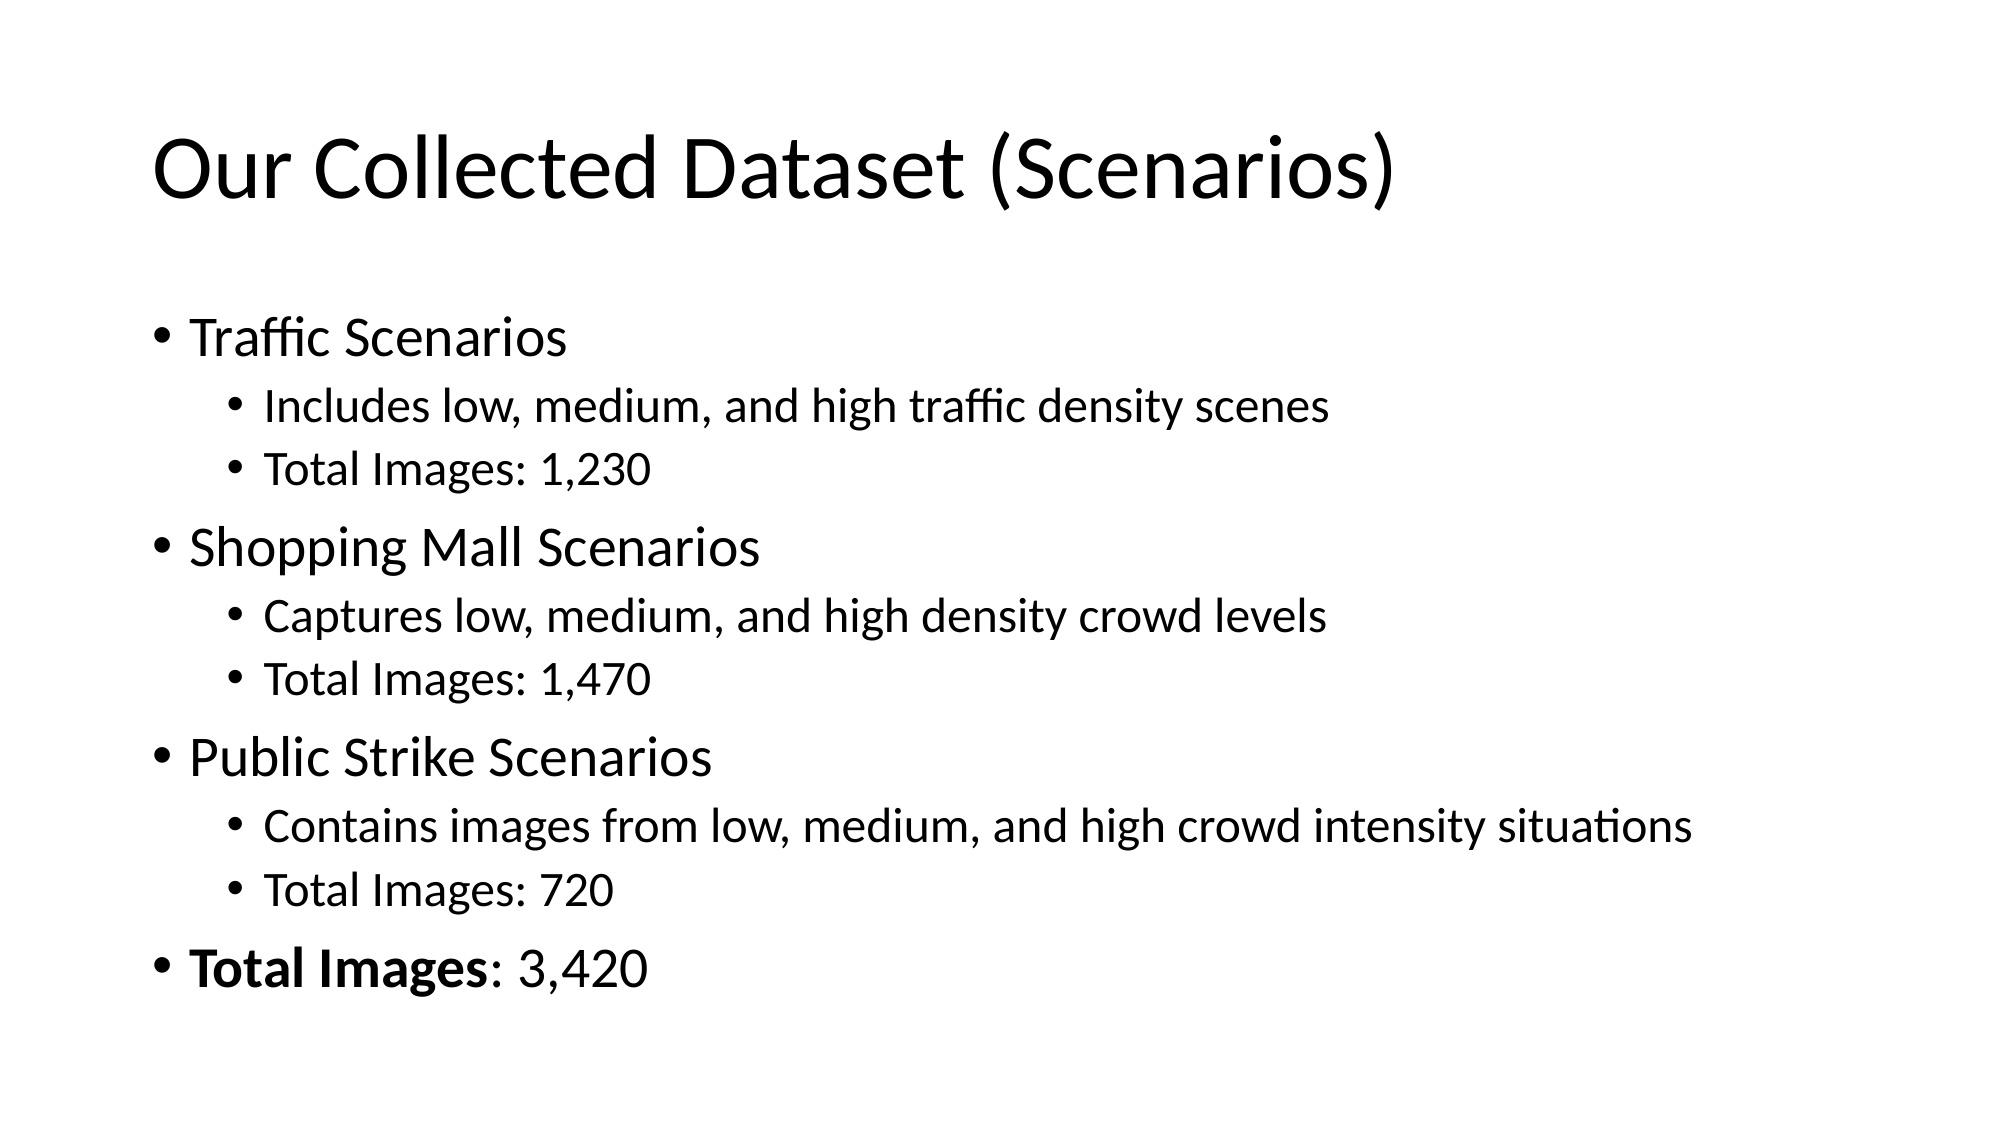

# Our Collected Dataset (Scenarios)
Traffic Scenarios
Includes low, medium, and high traffic density scenes
Total Images: 1,230
Shopping Mall Scenarios
Captures low, medium, and high density crowd levels
Total Images: 1,470
Public Strike Scenarios
Contains images from low, medium, and high crowd intensity situations
Total Images: 720
Total Images: 3,420